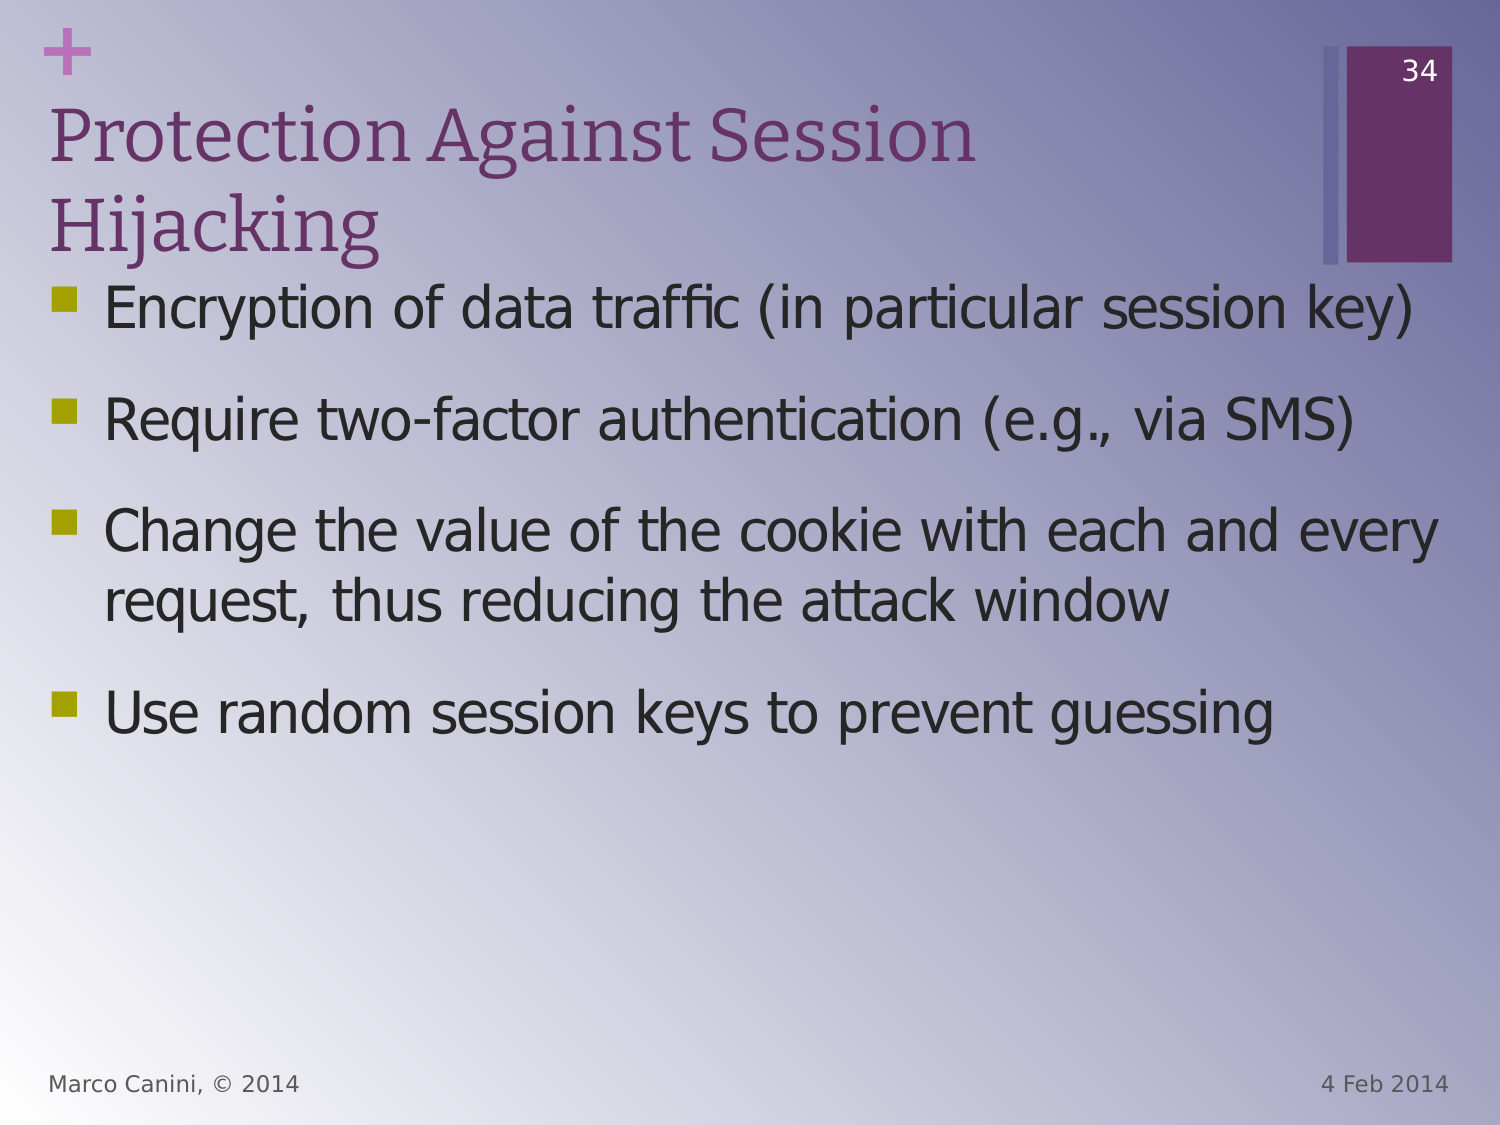

34
# Protection Against Session Hijacking
Encryption of data traffic (in particular session key)
Require two-factor authentication (e.g., via SMS)
Change the value of the cookie with each and every request, thus reducing the attack window
Use random session keys to prevent guessing
Marco Canini, © 2014
4 Feb 2014